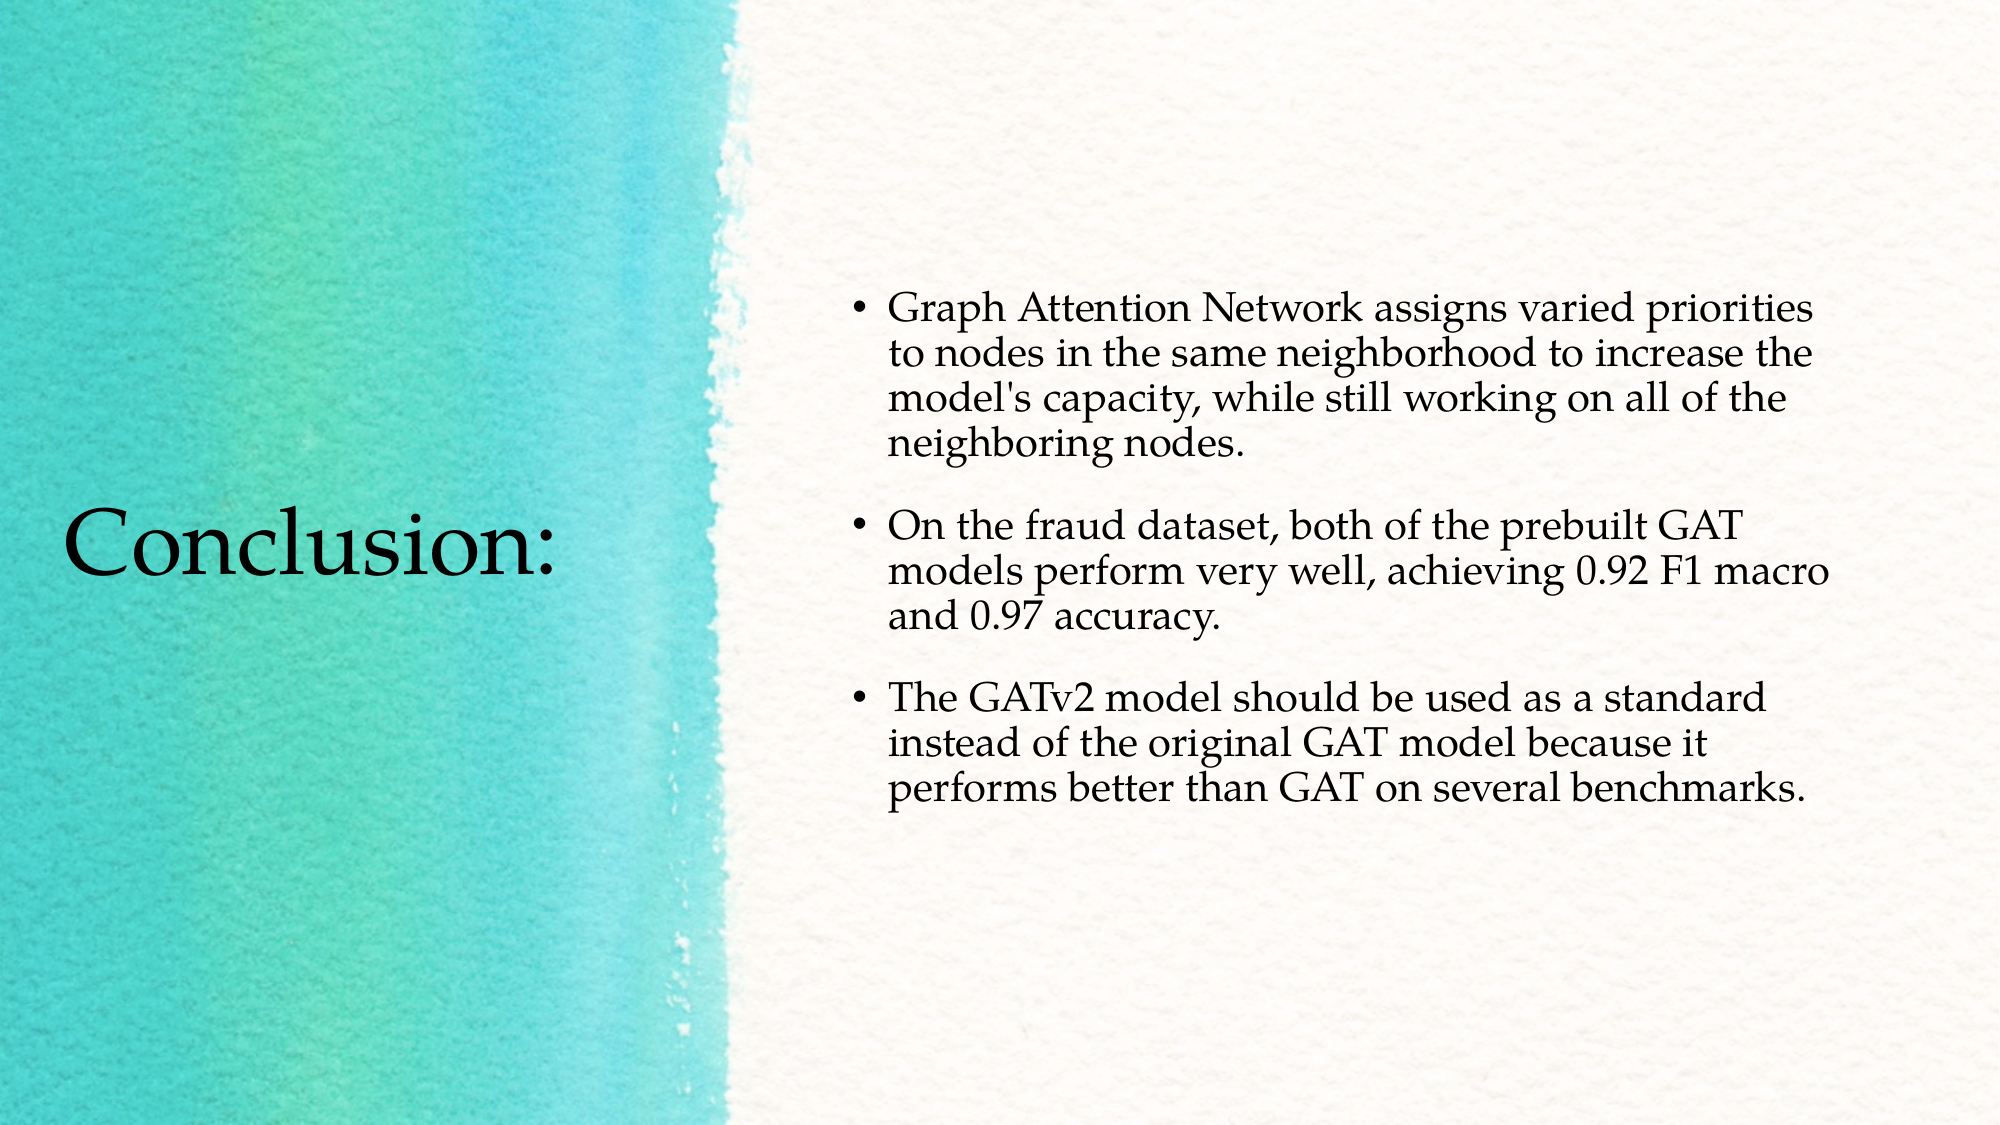

Graph Attention Network assigns varied priorities to nodes in the same neighborhood to increase the model's capacity, while still working on all of the neighboring nodes.
On the fraud dataset, both of the prebuilt GAT models perform very well, achieving 0.92 F1 macro and 0.97 accuracy.
The GATv2 model should be used as a standard instead of the original GAT model because it performs better than GAT on several benchmarks.
# Conclusion: